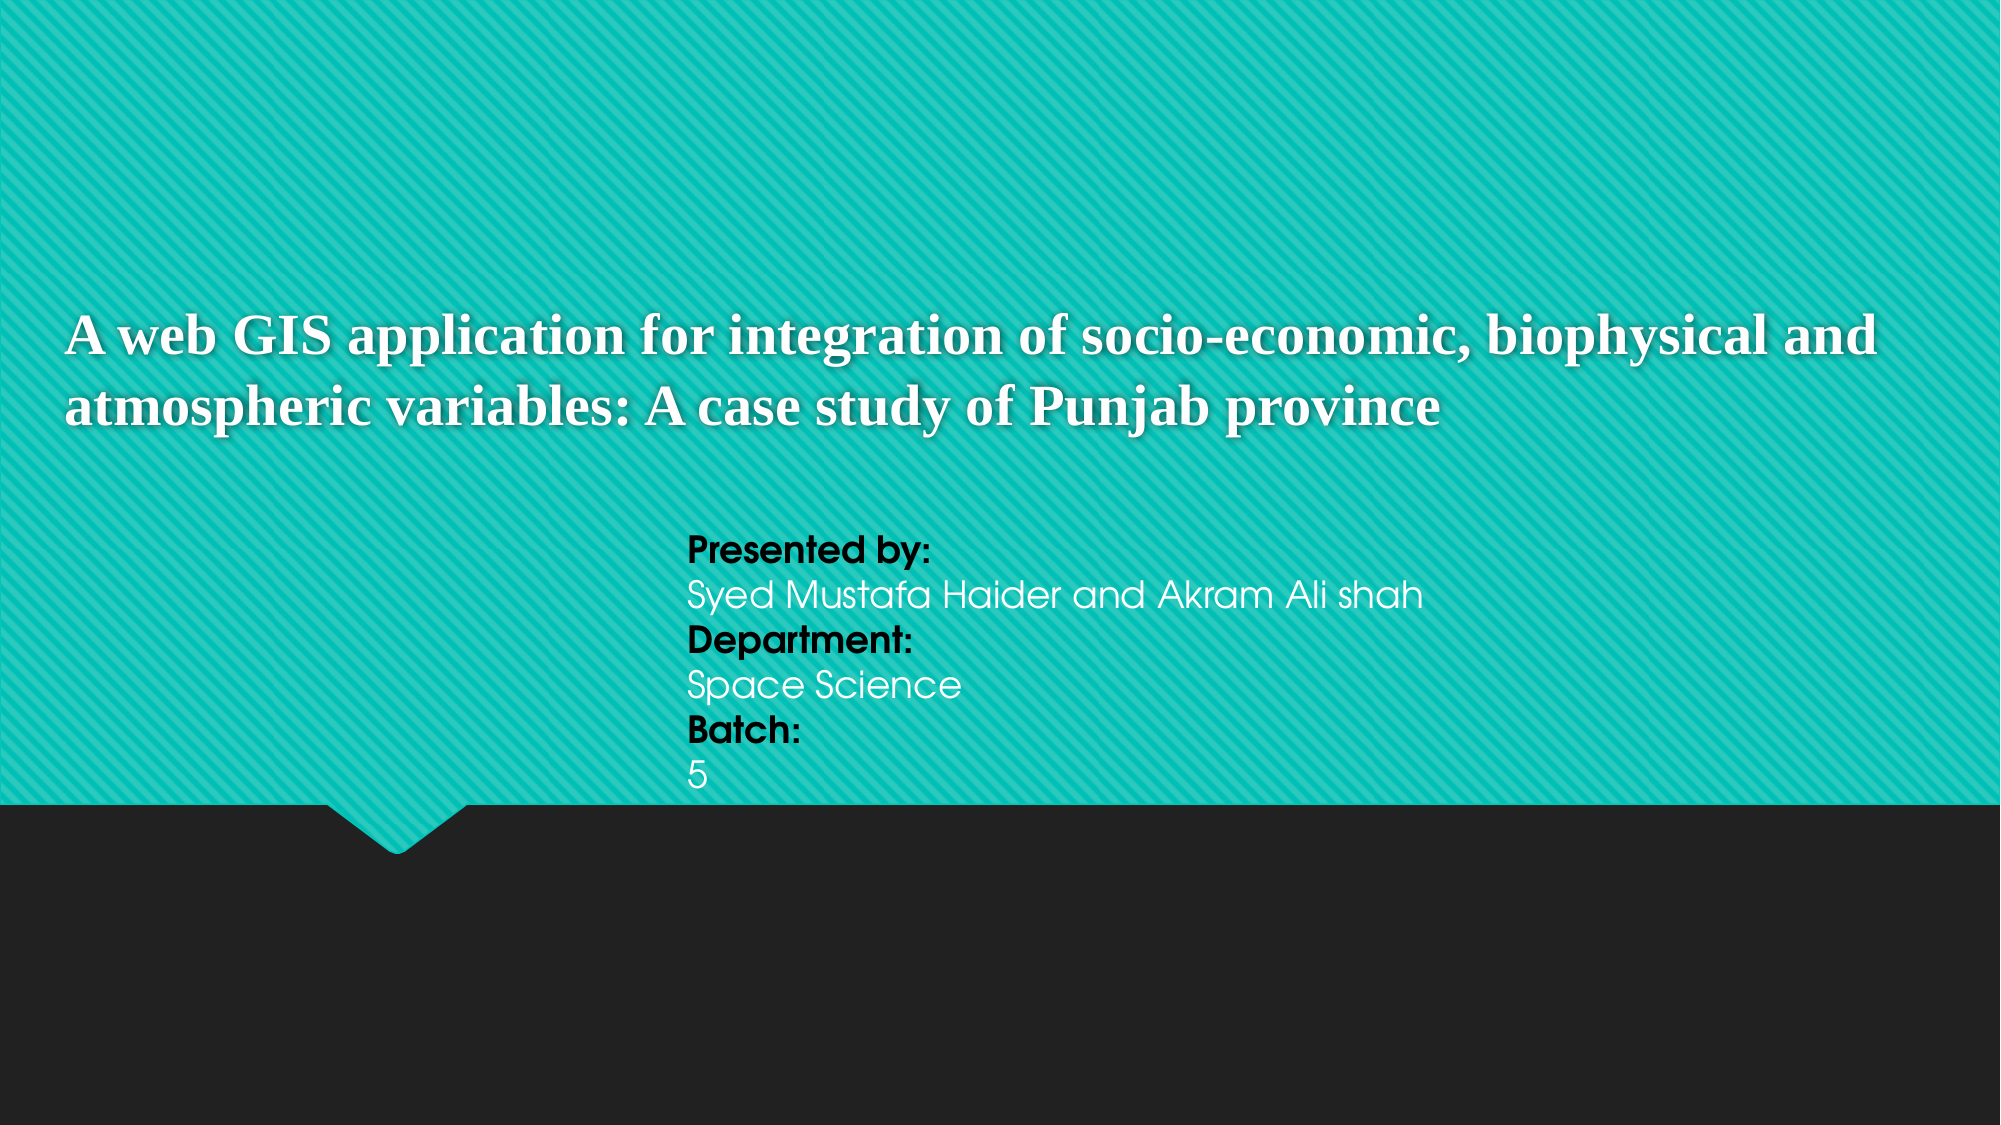

# A web GIS application for integration of socio-economic, biophysical and atmospheric variables: A case study of Punjab province
Presented by:
Syed Mustafa Haider and Akram Ali shah
Department:
Space Science
Batch:
5